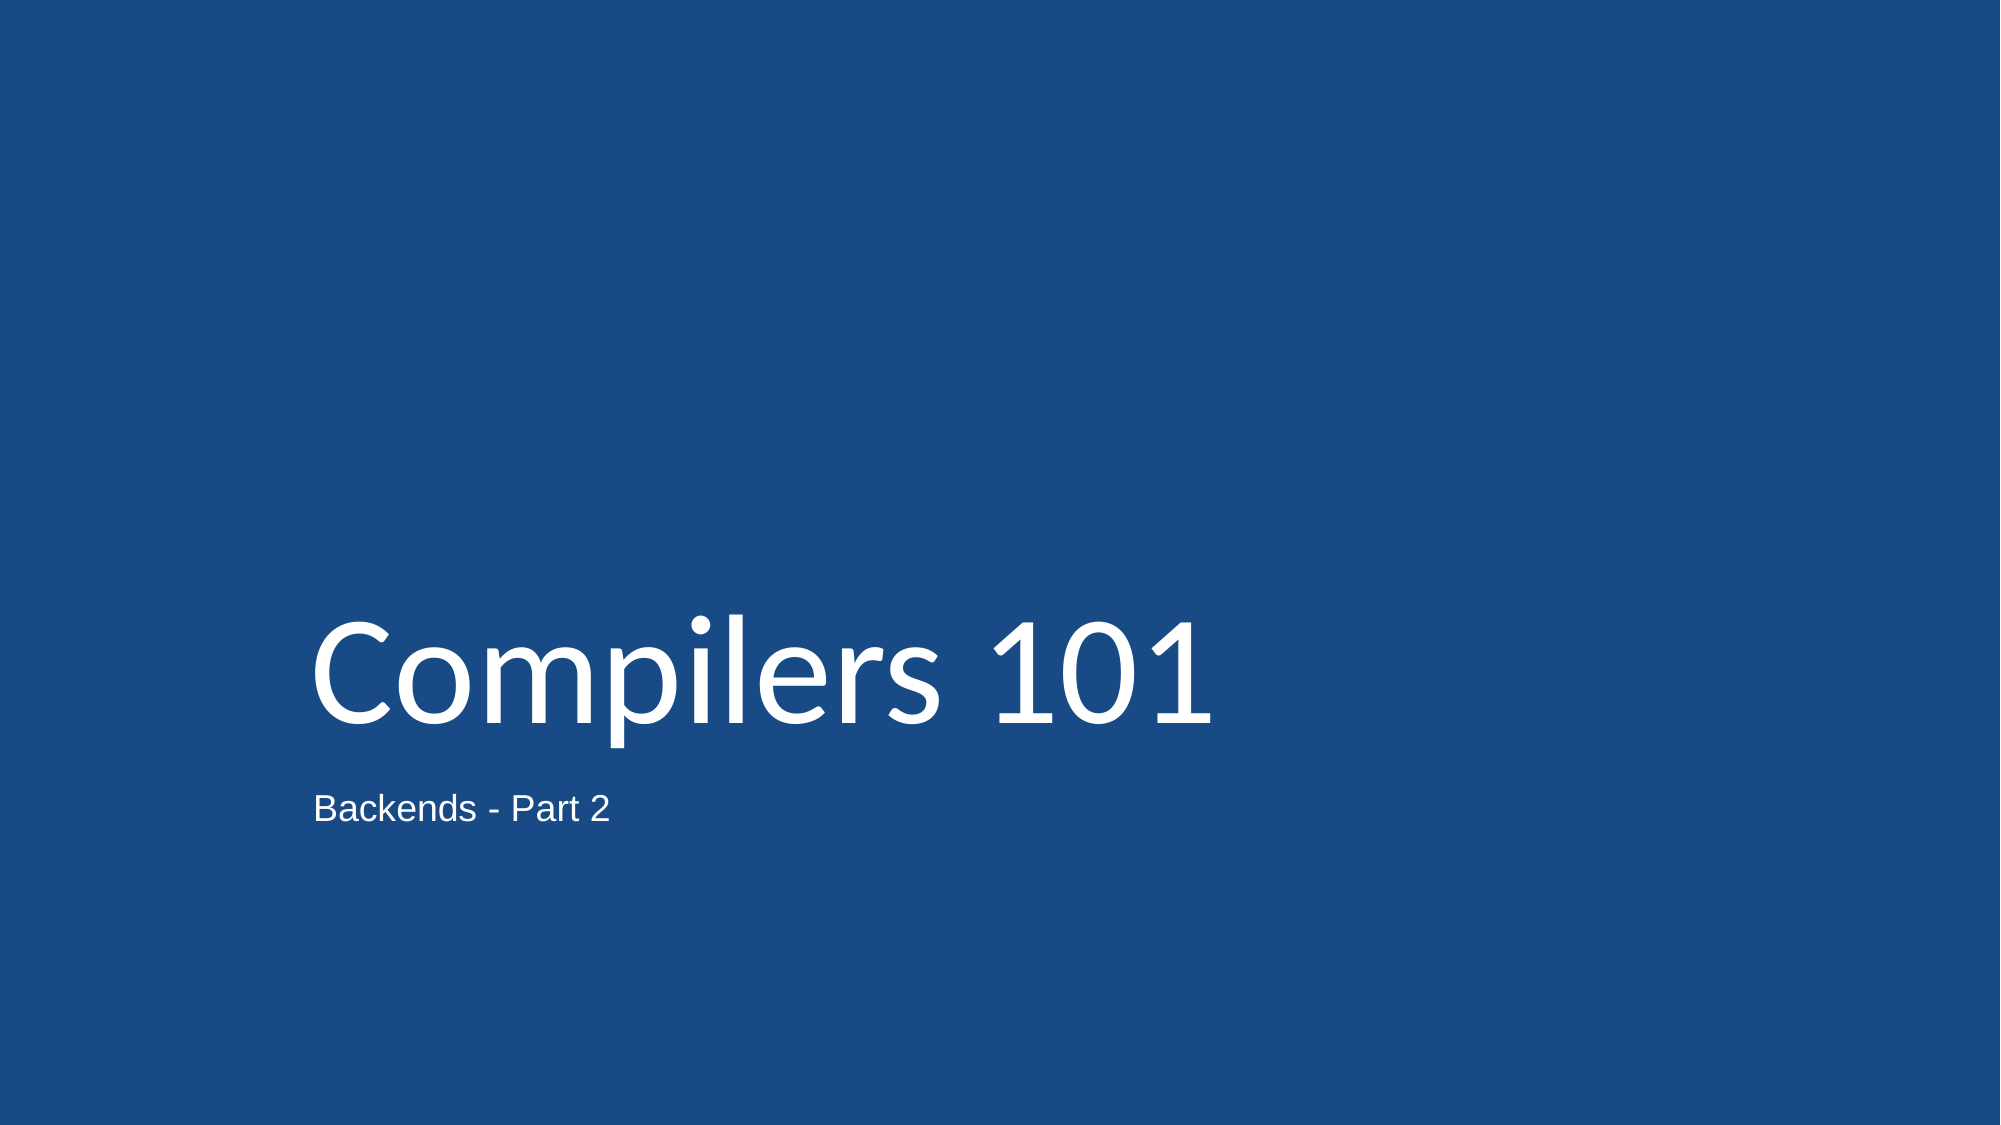

# Compilers 101
Backends - Part 2